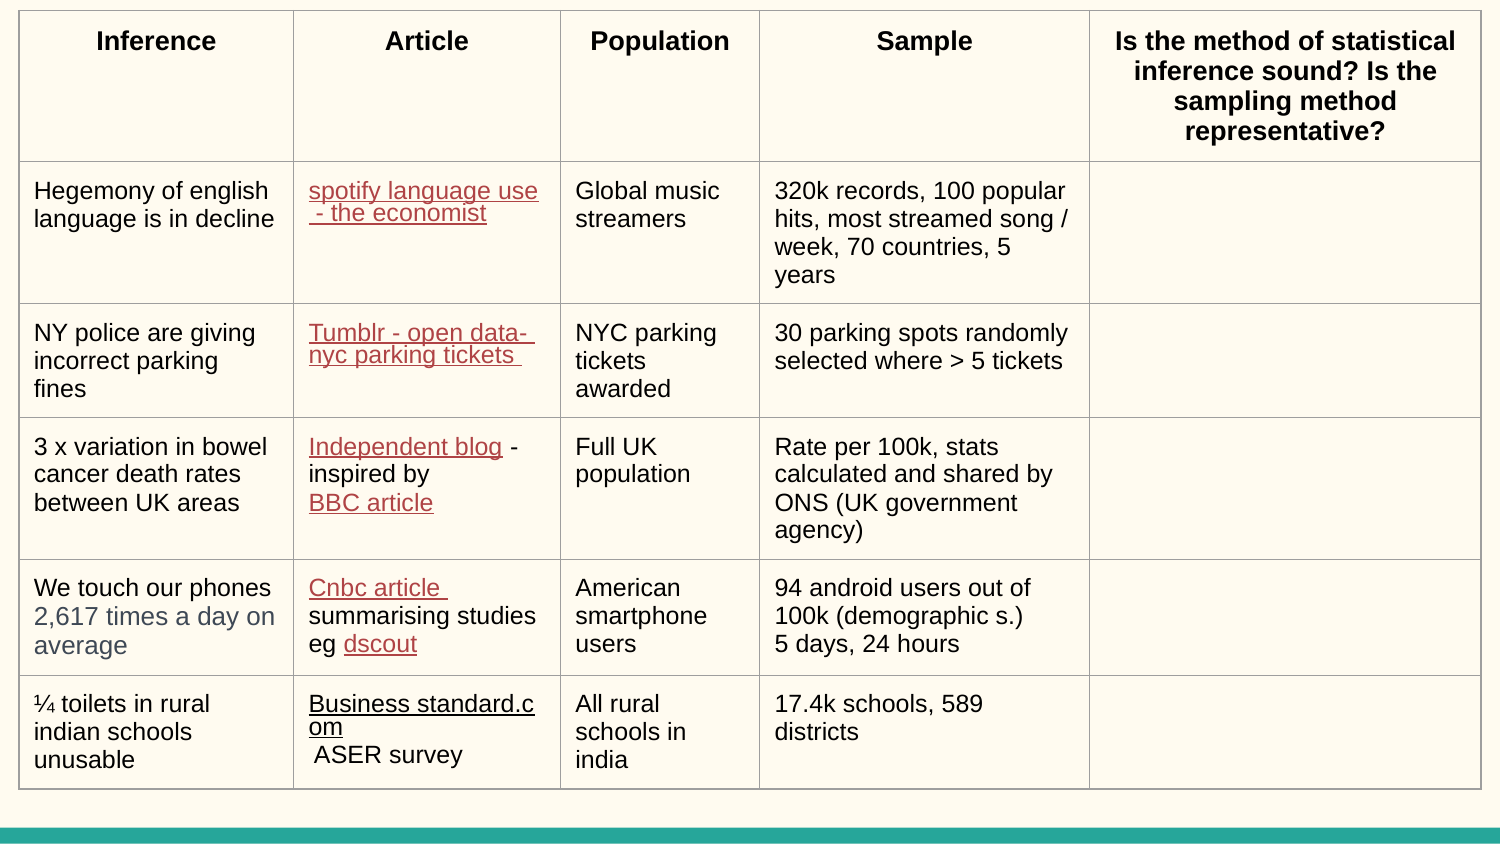

| Inference | Article | Population | Sample | Is the method of statistical inference sound? Is the sampling method representative? |
| --- | --- | --- | --- | --- |
| Hegemony of english language is in decline | spotify language use - the economist | Global music streamers | 320k records, 100 popular hits, most streamed song / week, 70 countries, 5 years |  |
| NY police are giving incorrect parking fines | Tumblr - open data- nyc parking tickets | NYC parking tickets awarded | 30 parking spots randomly selected where > 5 tickets |  |
| 3 x variation in bowel cancer death rates between UK areas | Independent blog - inspired by BBC article | Full UK population | Rate per 100k, stats calculated and shared by ONS (UK government agency) |  |
| We touch our phones 2,617 times a day on average | Cnbc article summarising studies eg dscout | American smartphone users | 94 android users out of 100k (demographic s.) 5 days, 24 hours |  |
| ¼ toilets in rural indian schools unusable | Business standard.com ASER survey | All rural schools in india | 17.4k schools, 589 districts |  |